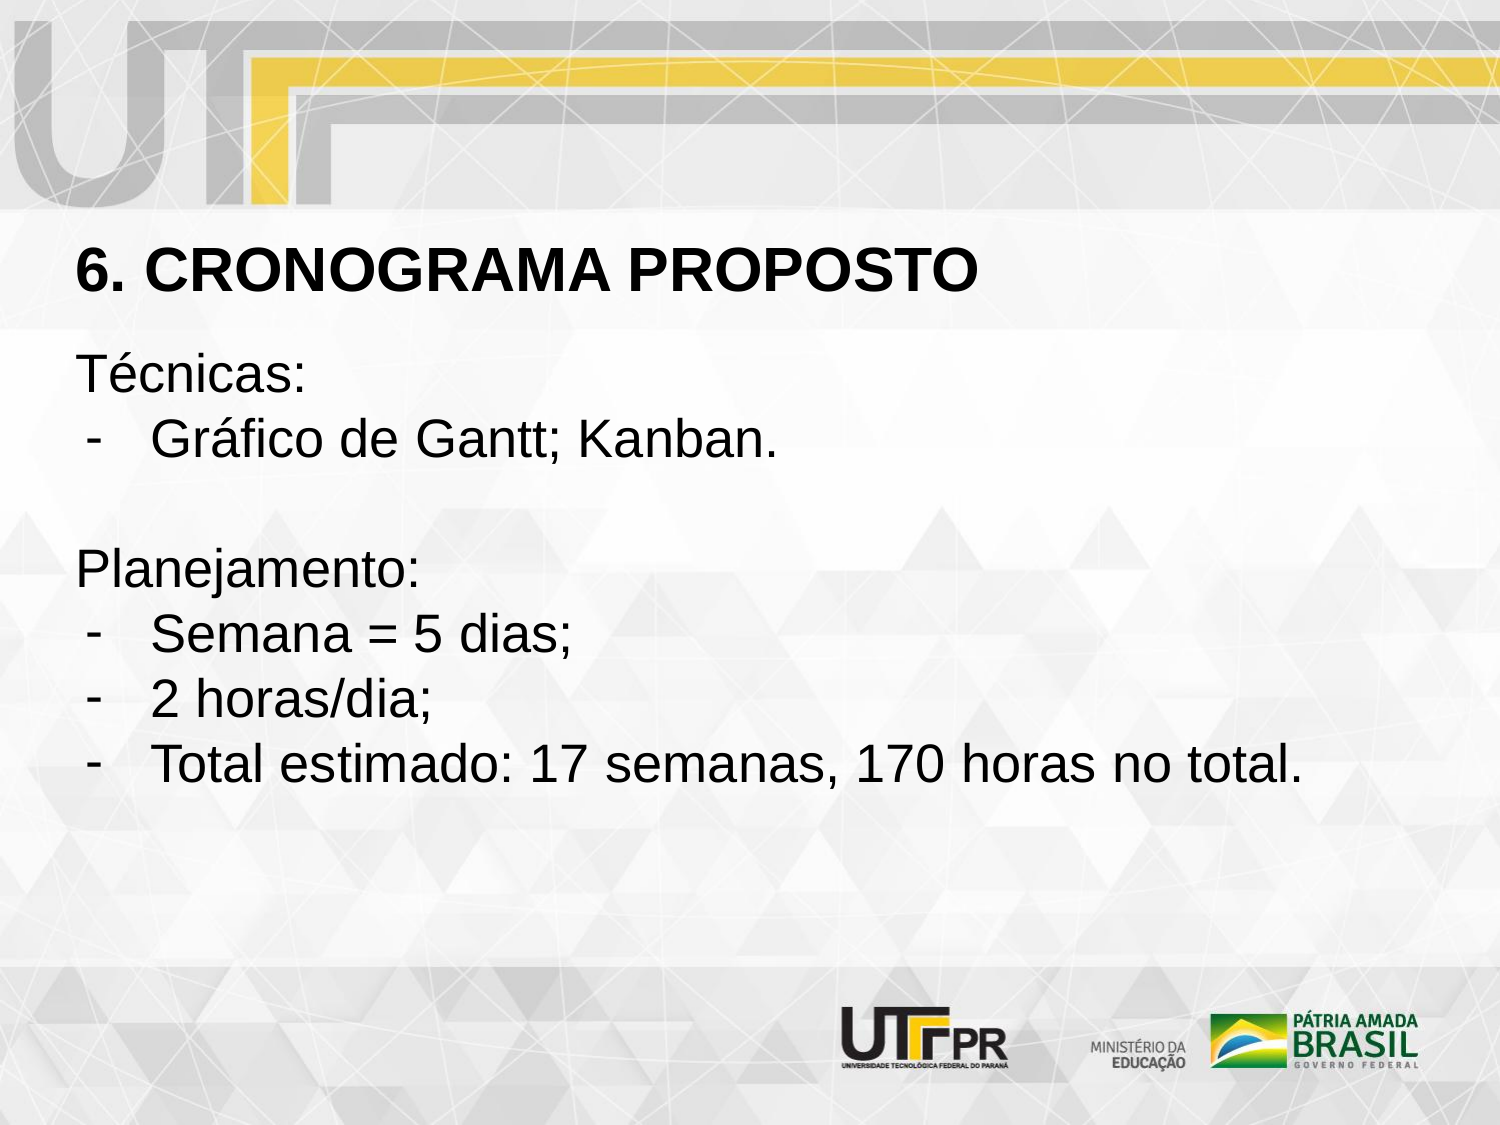

# 6. CRONOGRAMA PROPOSTO
Técnicas:
Gráfico de Gantt; Kanban.

Planejamento:
Semana = 5 dias;
2 horas/dia;
Total estimado: 17 semanas, 170 horas no total.